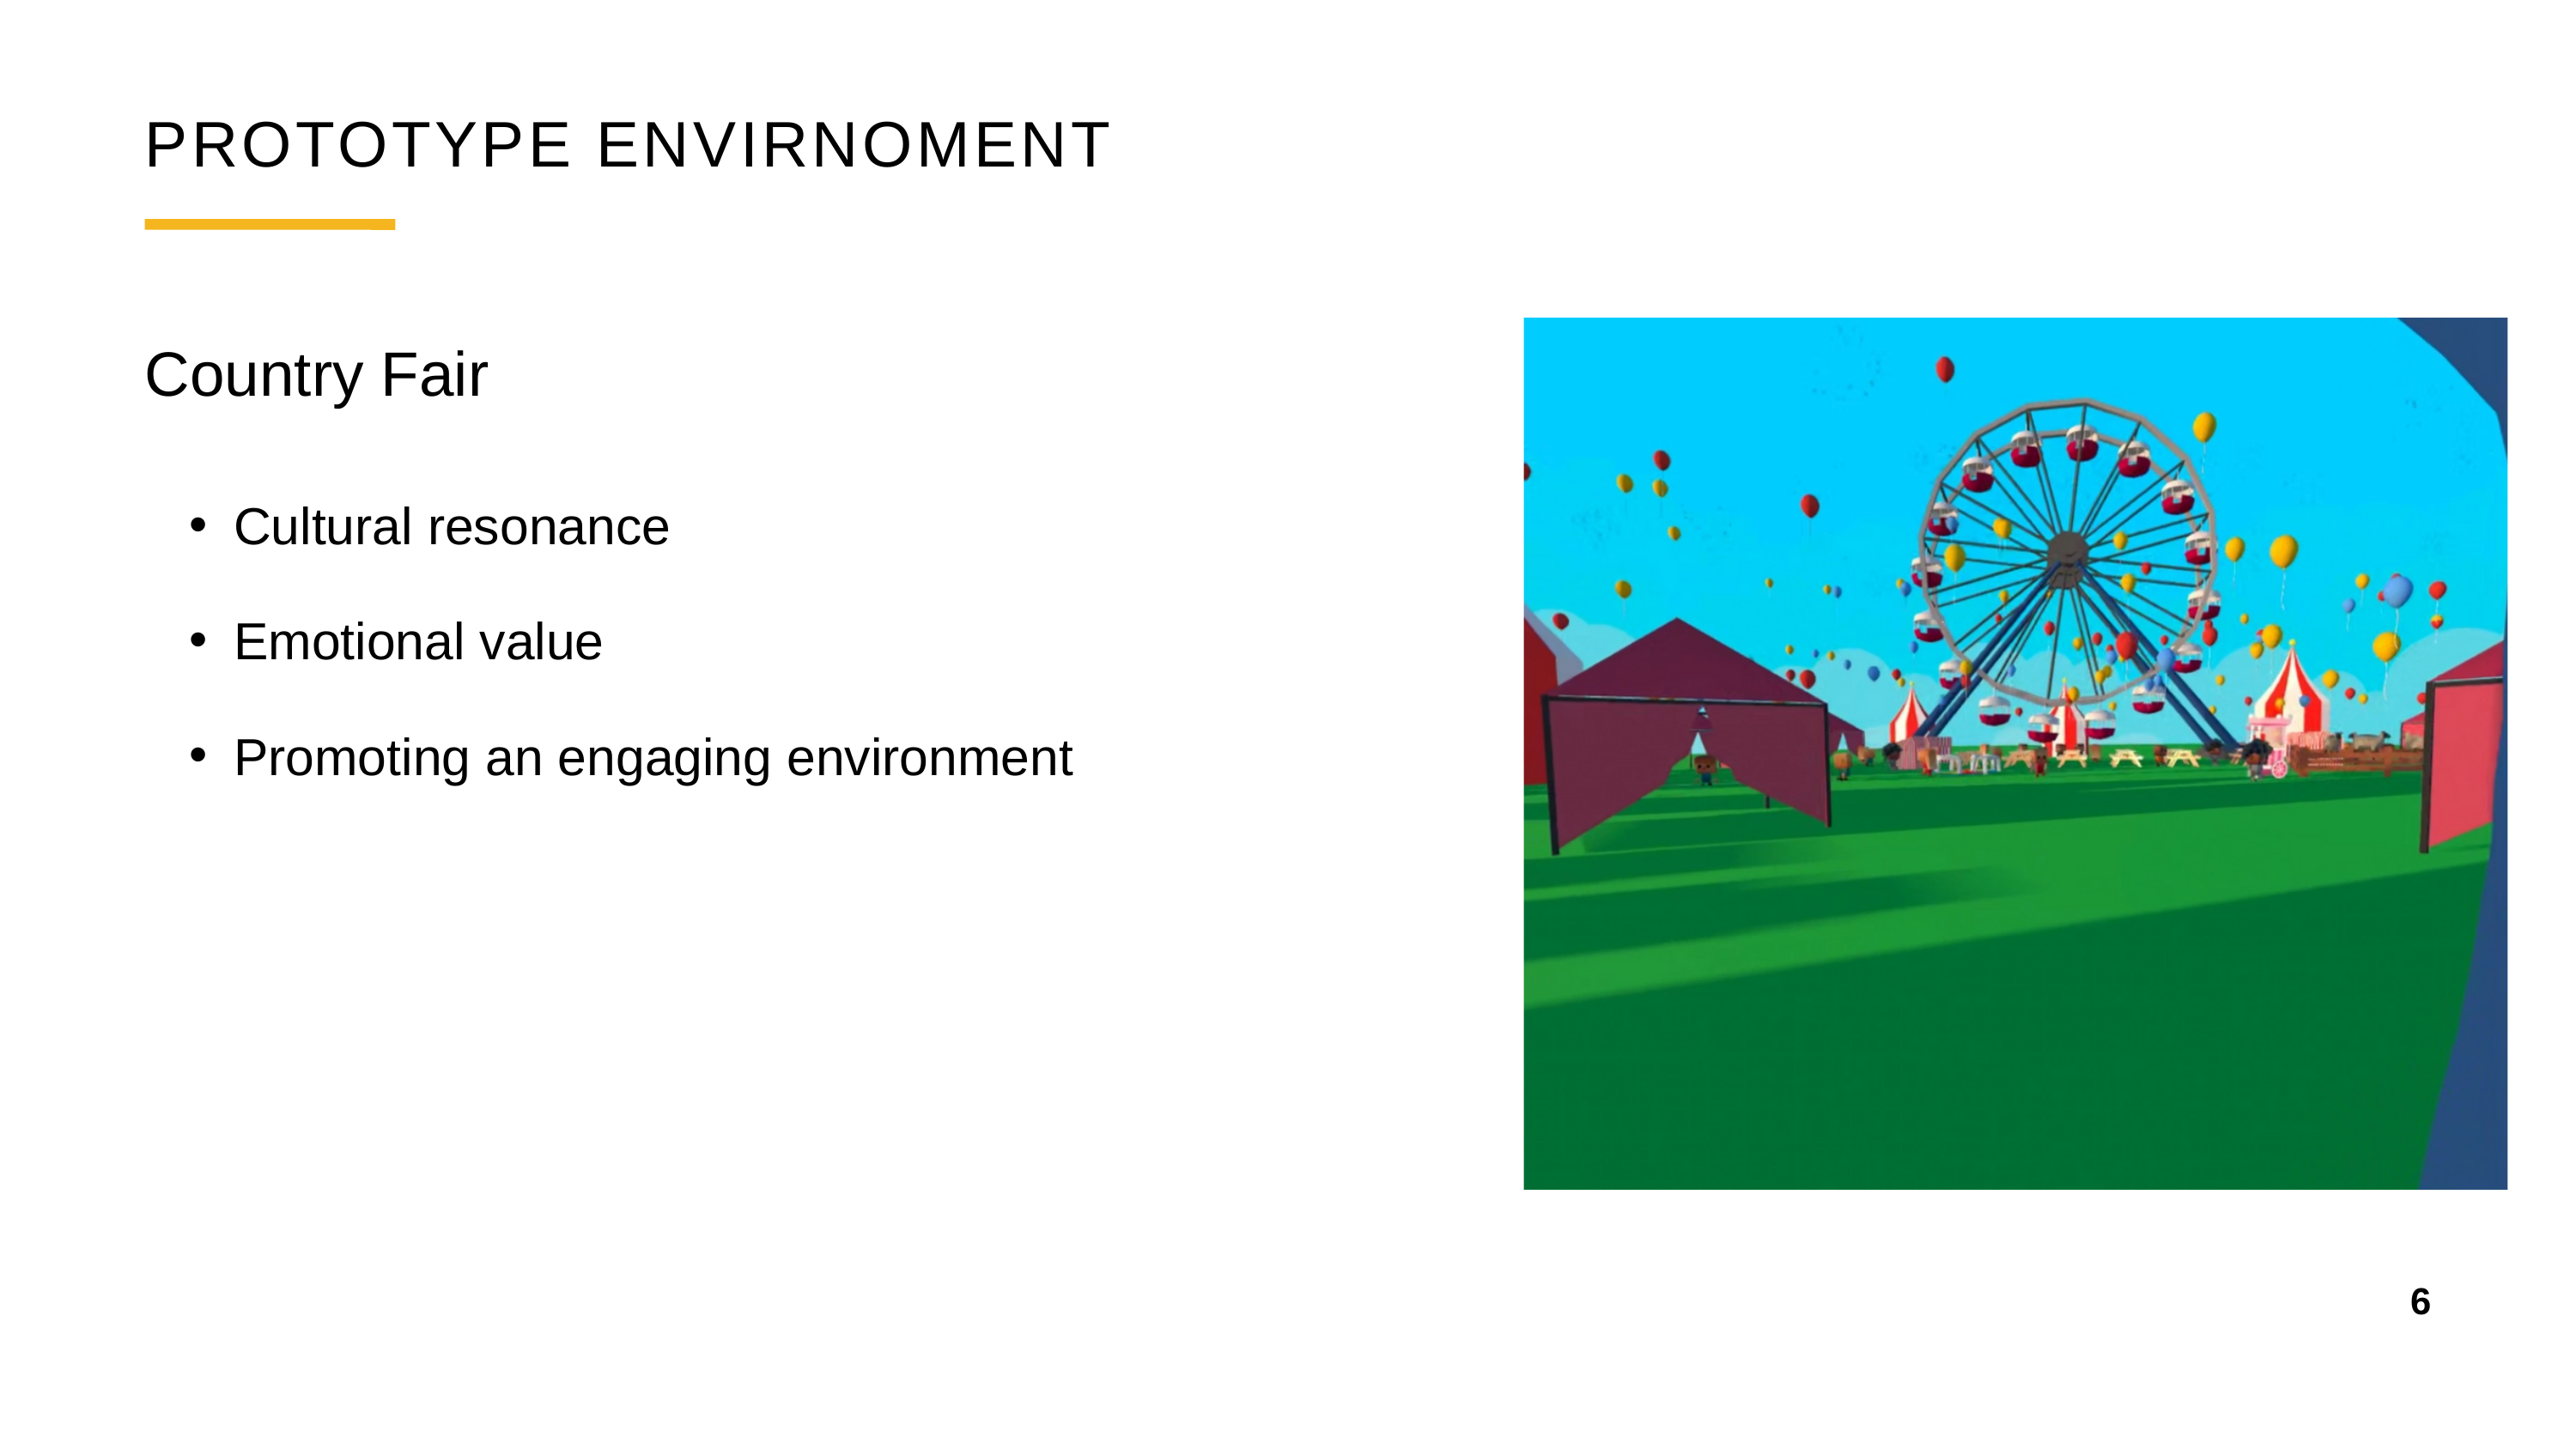

PROTOTYPE ENVIRNOMENT

Country Fair
Cultural resonance
Emotional value
Promoting an engaging environment

6